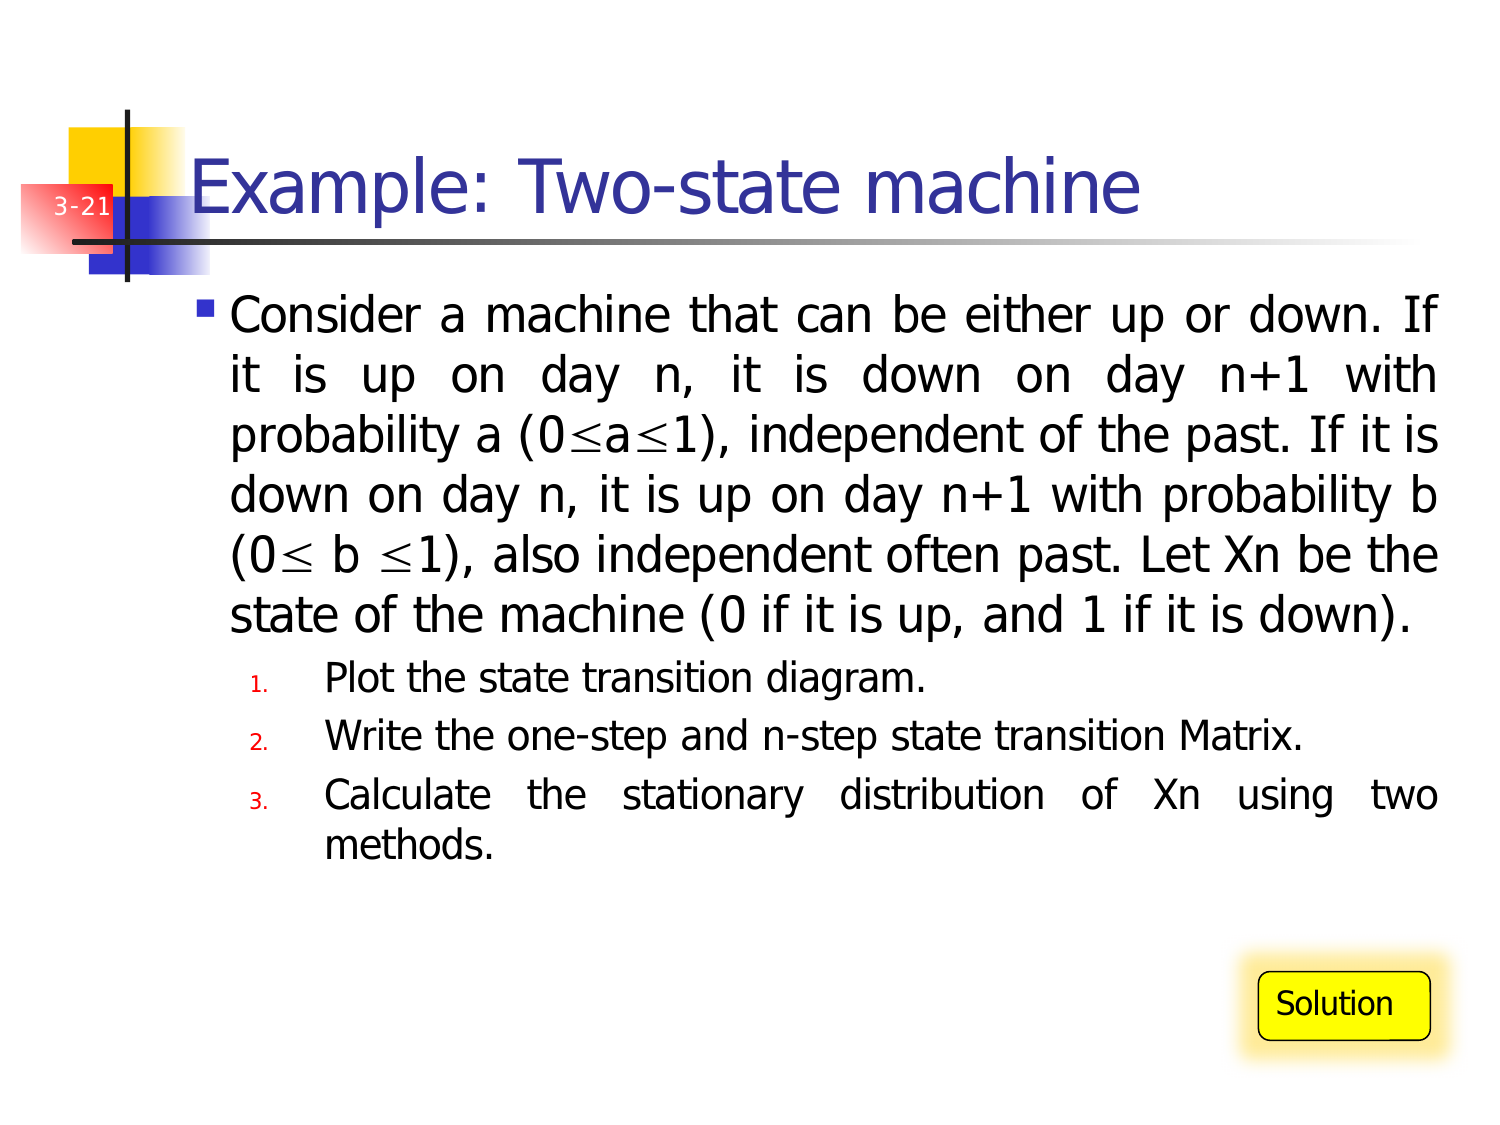

# Example: Two-state machine
3-21
Consider a machine that can be either up or down. If it is up on day n, it is down on day n+1 with probability a (0≤a≤1), independent of the past. If it is down on day n, it is up on day n+1 with probability b (0≤ b ≤1), also independent often past. Let Xn be the state of the machine (0 if it is up, and 1 if it is down).
Plot the state transition diagram.
Write the one-step and n-step state transition Matrix.
Calculate the stationary distribution of Xn using two methods.

Solution